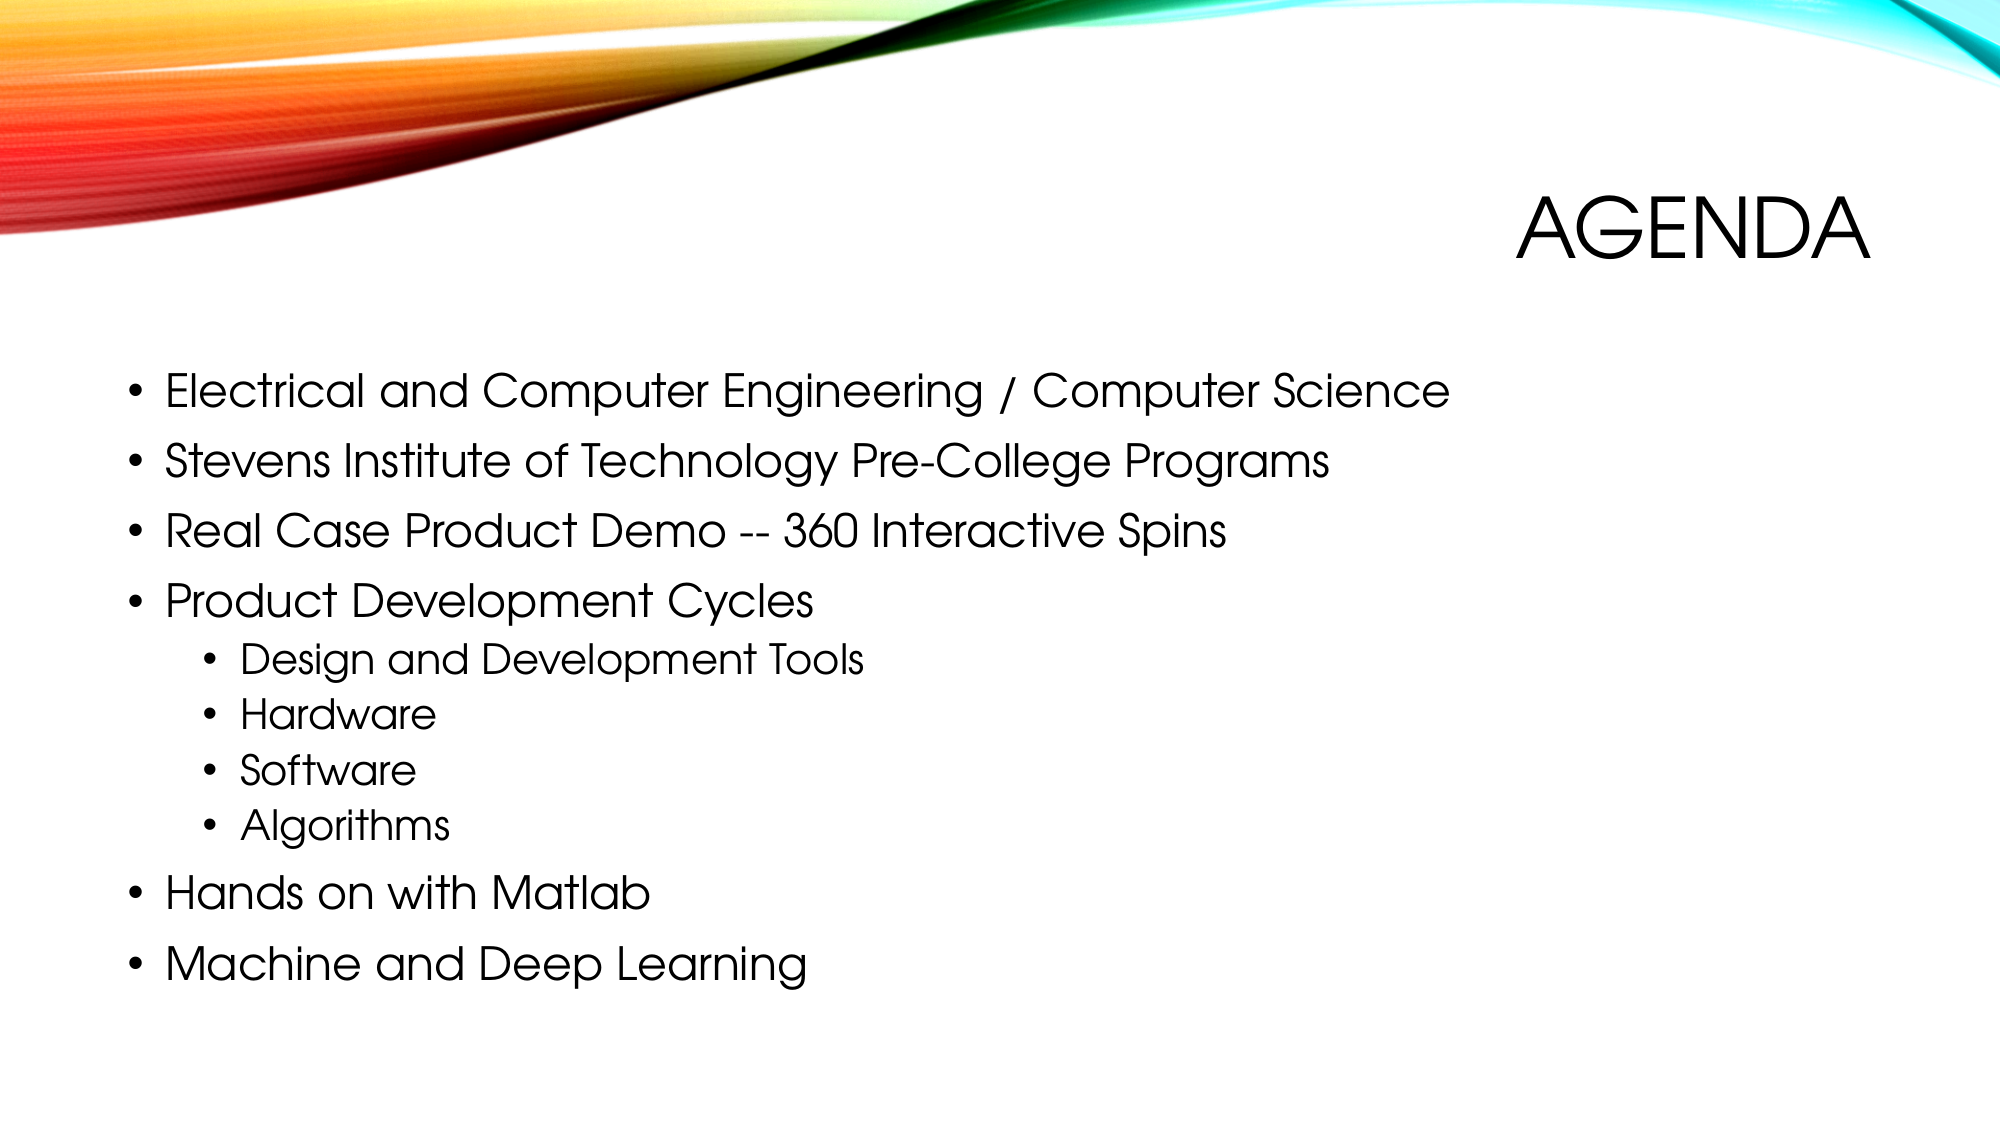

# Agenda
Electrical and Computer Engineering / Computer Science
Stevens Institute of Technology Pre-College Programs
Real Case Product Demo -- 360 Interactive Spins
Product Development Cycles
Design and Development Tools
Hardware
Software
Algorithms
Hands on with Matlab
Machine and Deep Learning